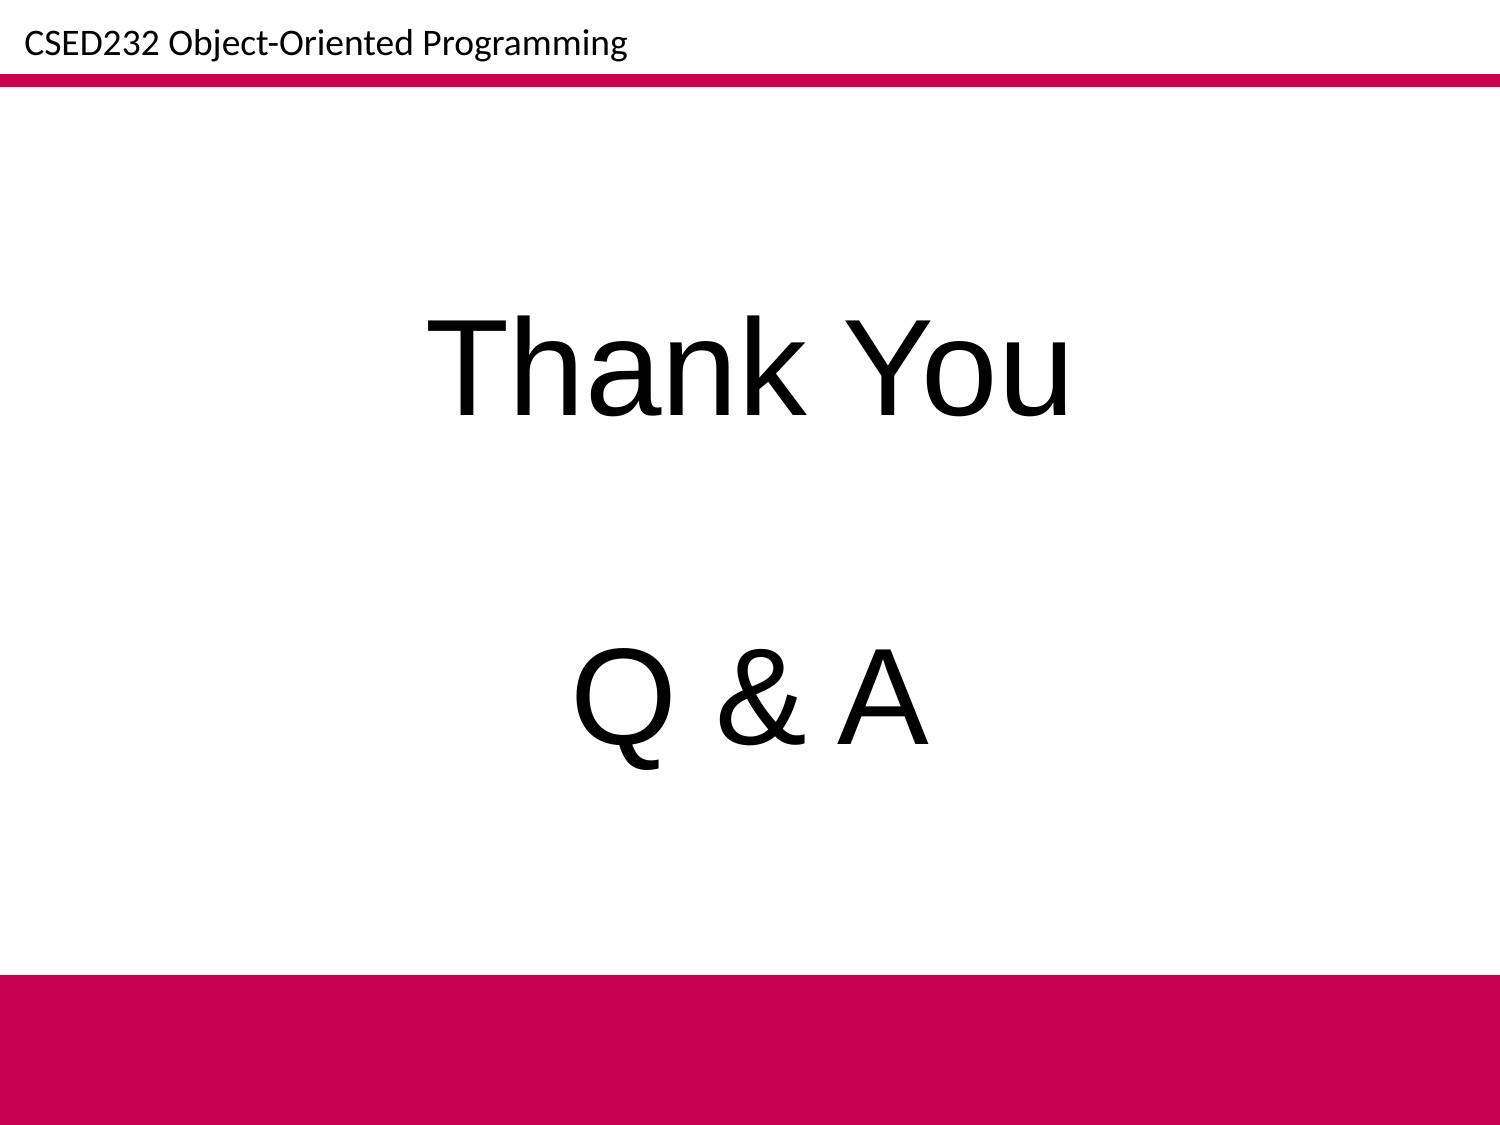

CSED232 Object-Oriented Programming
Thank You

Q & A